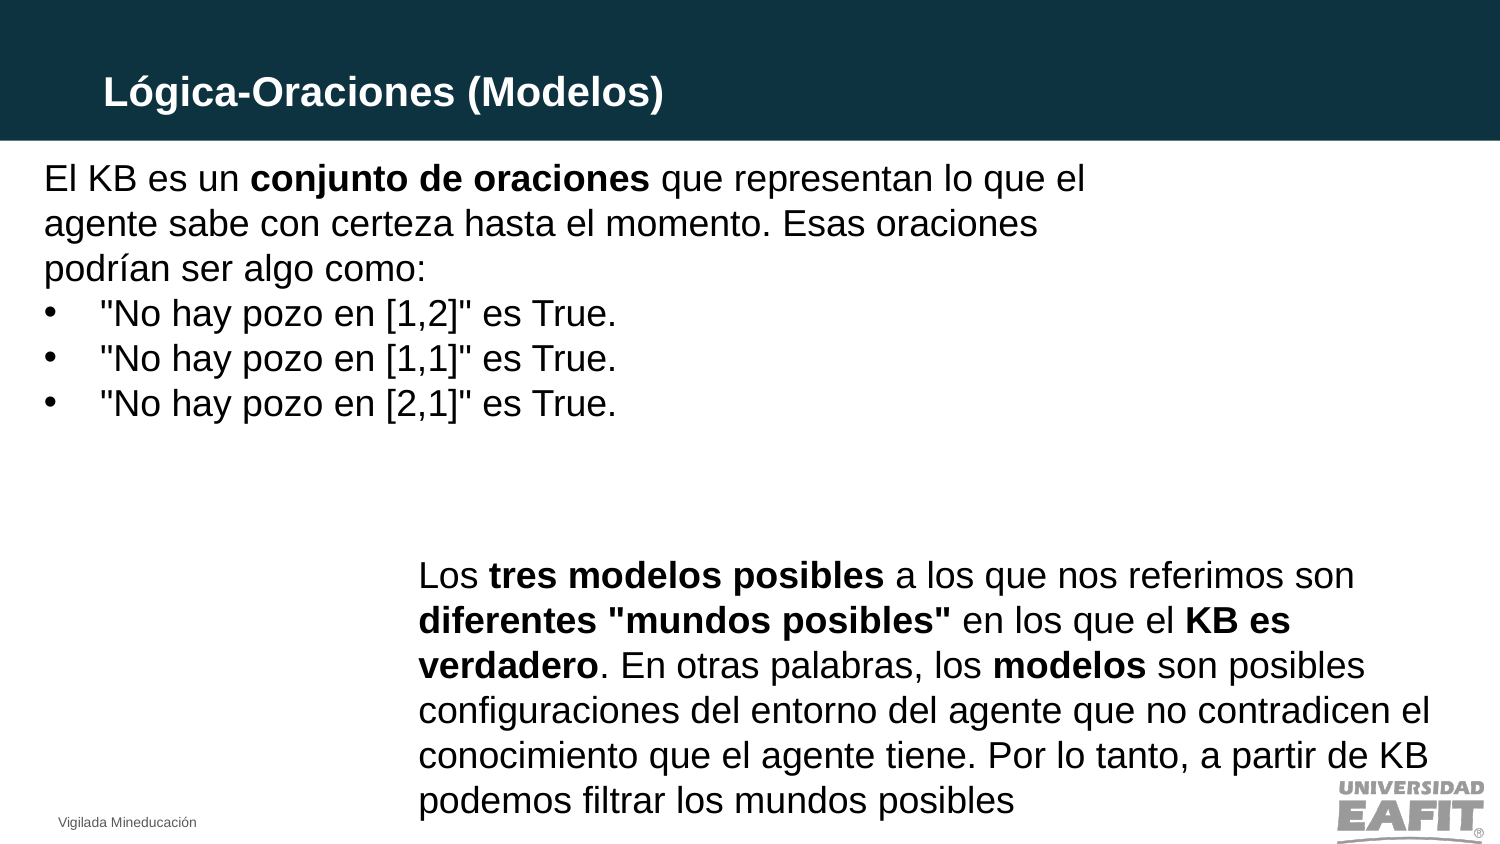

Lógica-Oraciones (Modelos)
El KB es un conjunto de oraciones que representan lo que el agente sabe con certeza hasta el momento. Esas oraciones podrían ser algo como:
"No hay pozo en [1,2]" es True.
"No hay pozo en [1,1]" es True.
"No hay pozo en [2,1]" es True.
Los tres modelos posibles a los que nos referimos son diferentes "mundos posibles" en los que el KB es verdadero. En otras palabras, los modelos son posibles configuraciones del entorno del agente que no contradicen el conocimiento que el agente tiene. Por lo tanto, a partir de KB podemos filtrar los mundos posibles